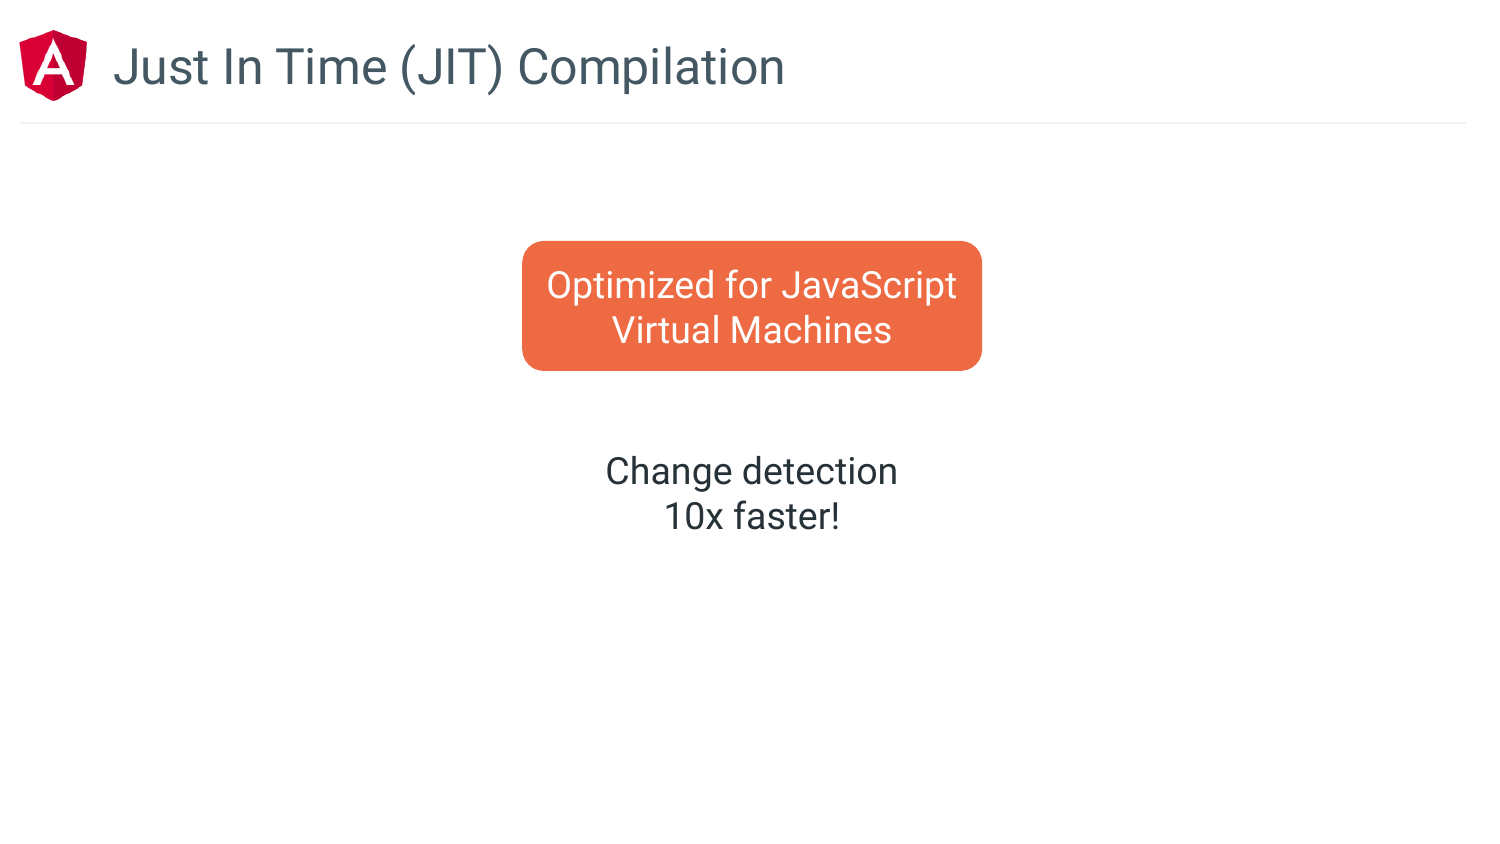

# Just In Time (JIT) Compilation
Optimized for JavaScript
Virtual Machines
Change detection
10x faster!